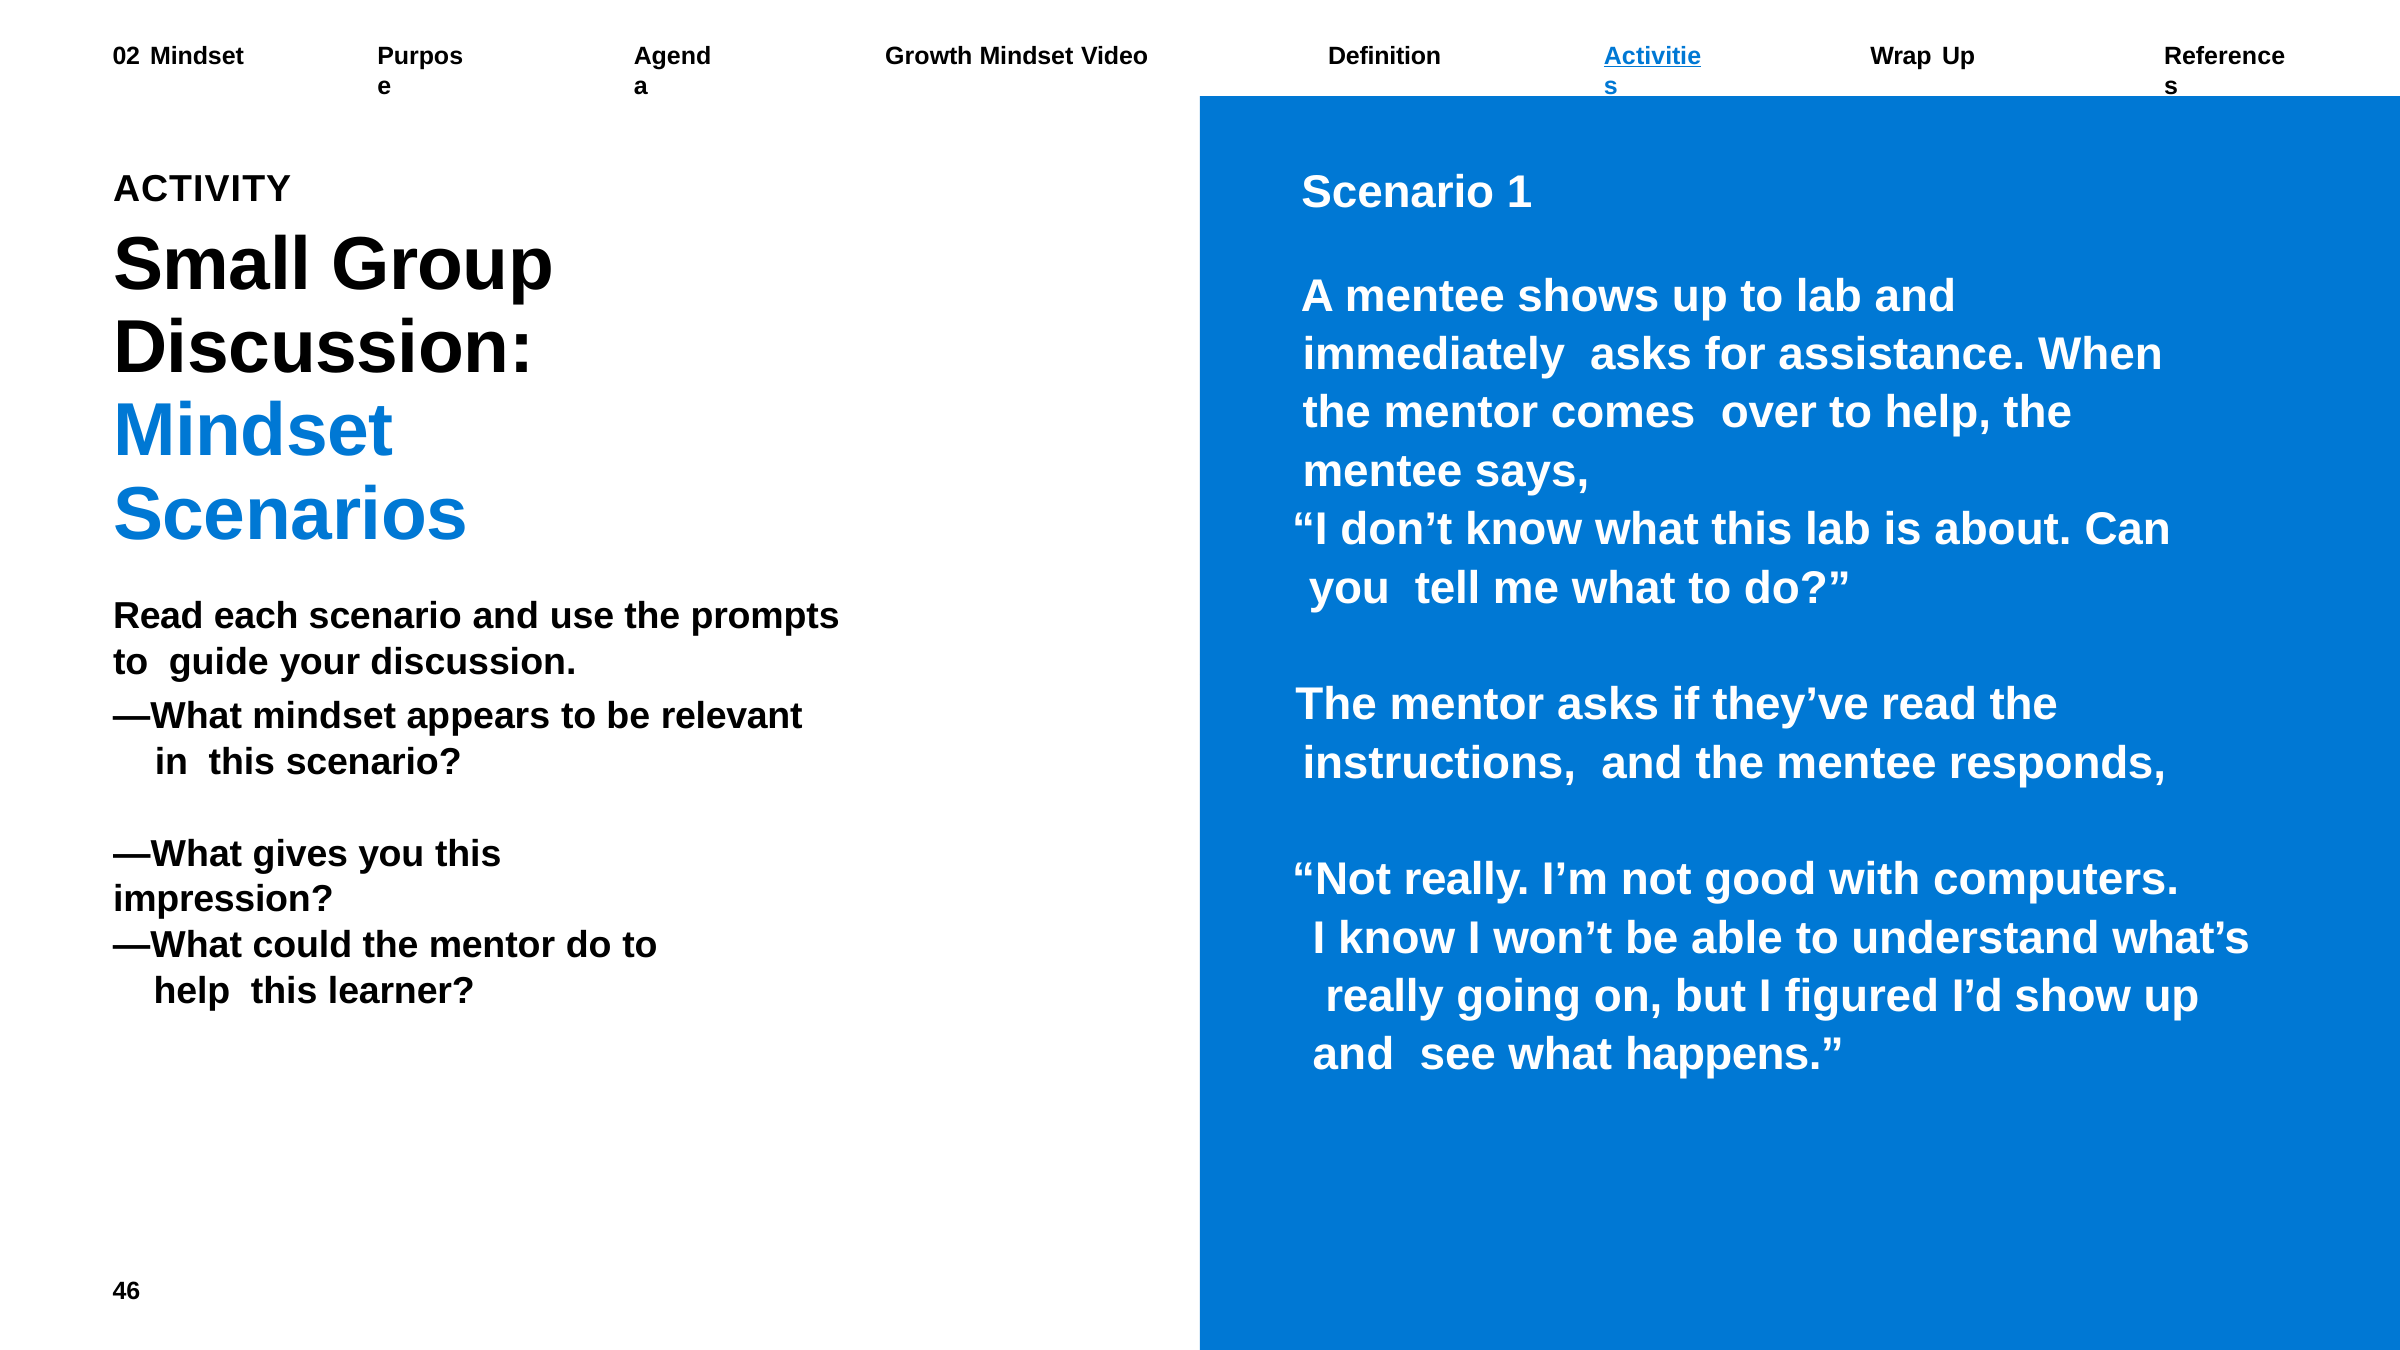

02 Mindset
Purpose
Agenda
Growth Mindset Video
Definition
Activities
Wrap Up
References

Scenario 1
A mentee shows up to lab and immediately  asks for assistance. When the mentor comes  over to help, the mentee says,
ACTIVITY
Small Group  Discussion:  Mindset Scenarios
Read each scenario and use the prompts to  guide your discussion.
“I don’t know what this lab is about. Can you  tell me what to do?”
The mentor asks if they’ve read the instructions,  and the mentee responds,

—What mindset appears to be relevant in  this scenario?
—What gives you this impression?
“Not really. I’m not good with computers.
I know I won’t be able to understand what’s  really going on, but I figured I’d show up and  see what happens.”
—What could the mentor do to help  this learner?
46